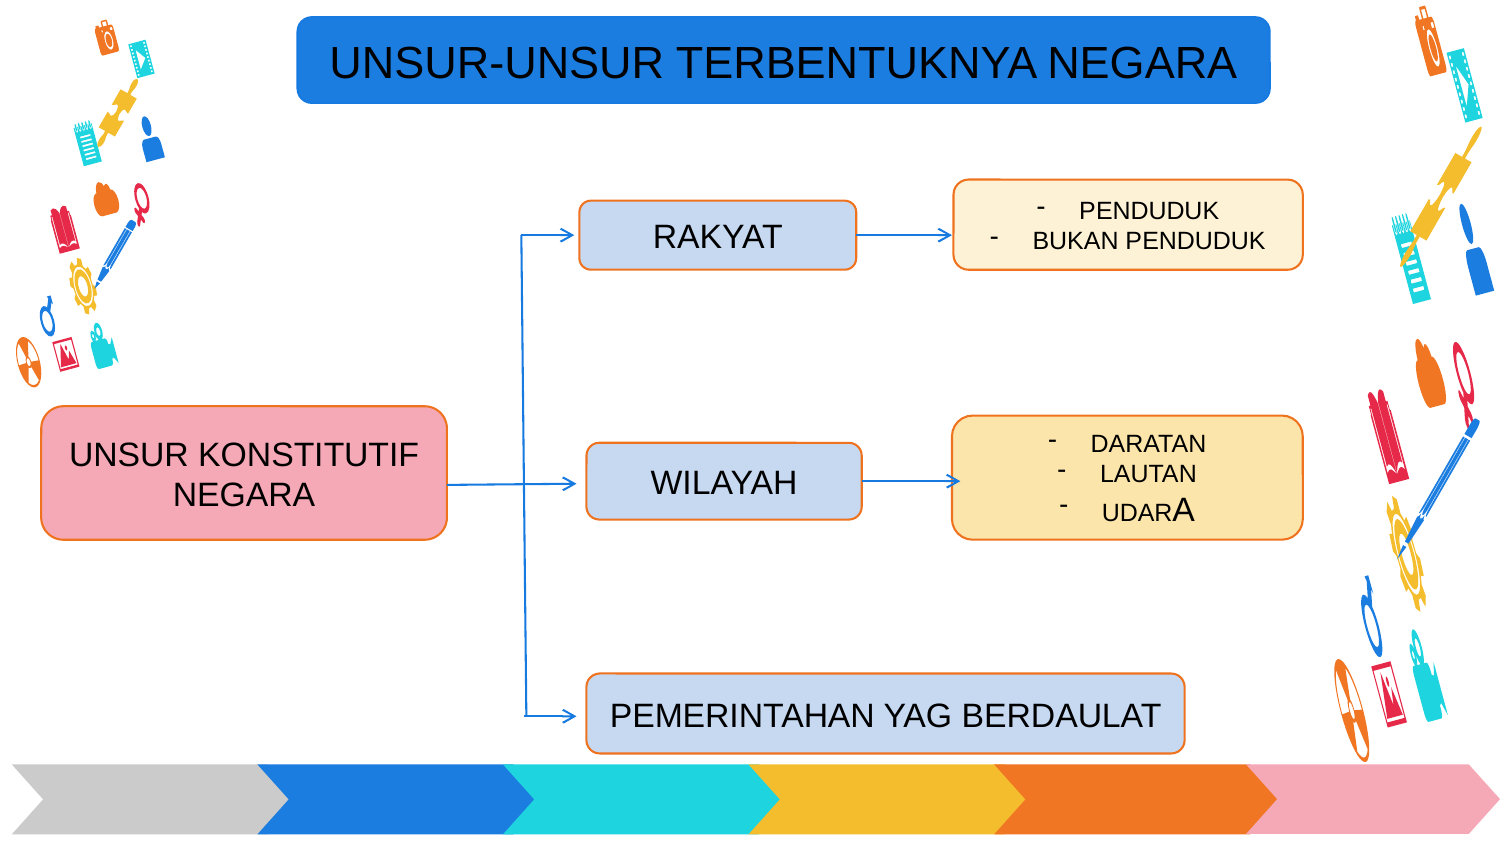

UNSUR-UNSUR TERBENTUKNYA NEGARA

PENDUDUK
BUKAN PENDUDUK
RAKYAT

UNSUR KONSTITUTIF NEGARA
DARATAN
LAUTAN
UDARA
WILAYAH
PEMERINTAHAN YAG BERDAULAT